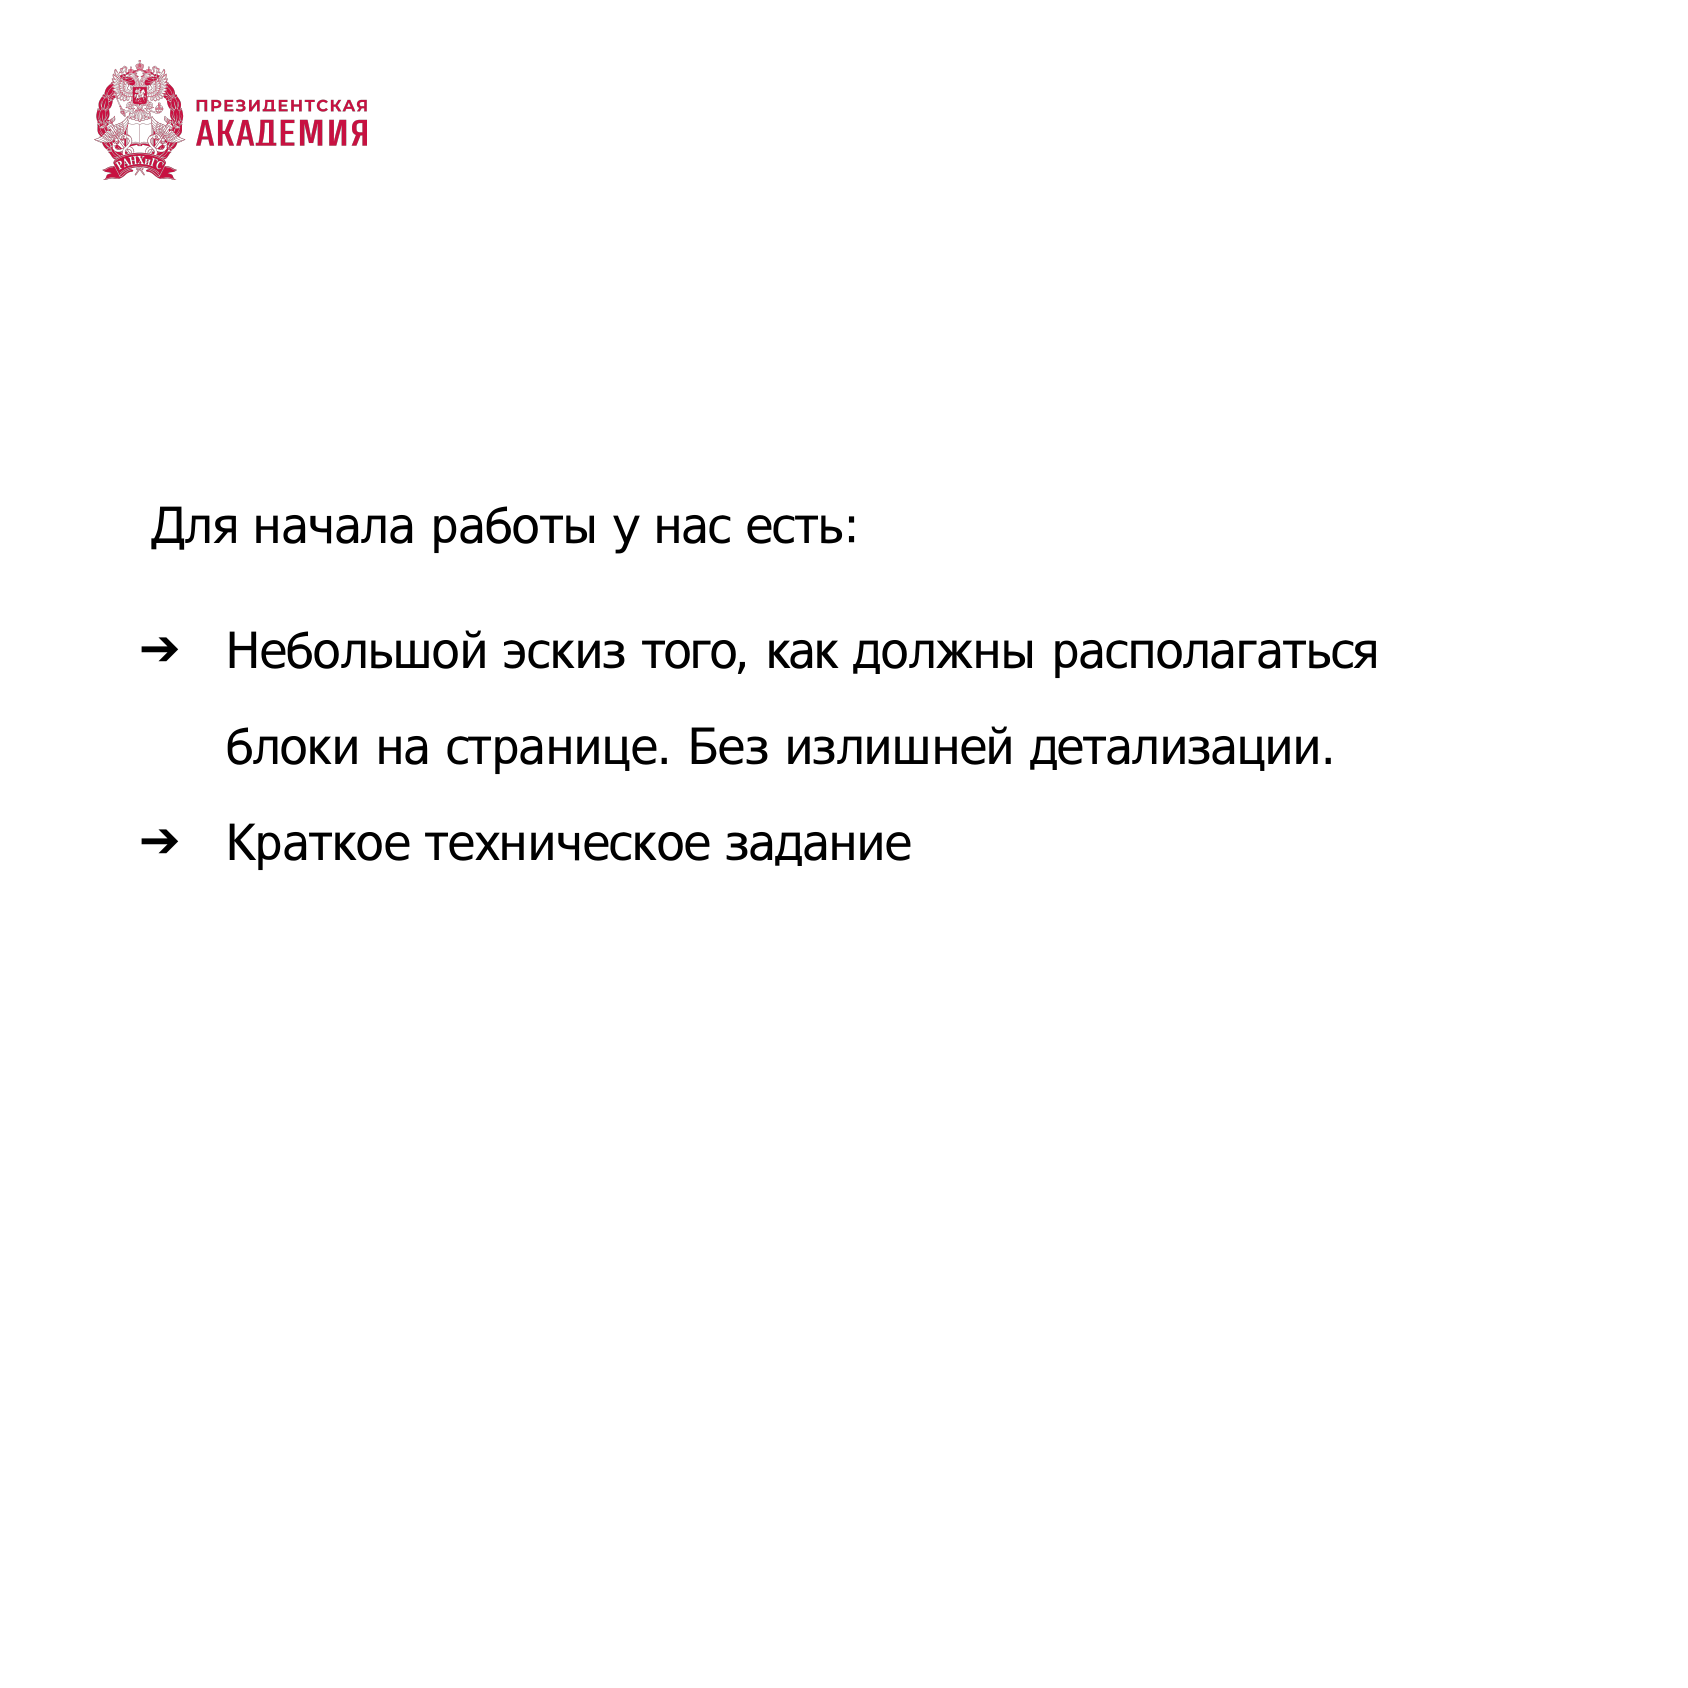

Для начала работы у нас есть:
Небольшой эскиз того, как должны располагаться блоки на странице. Без излишней детализации.
Краткое техническое задание